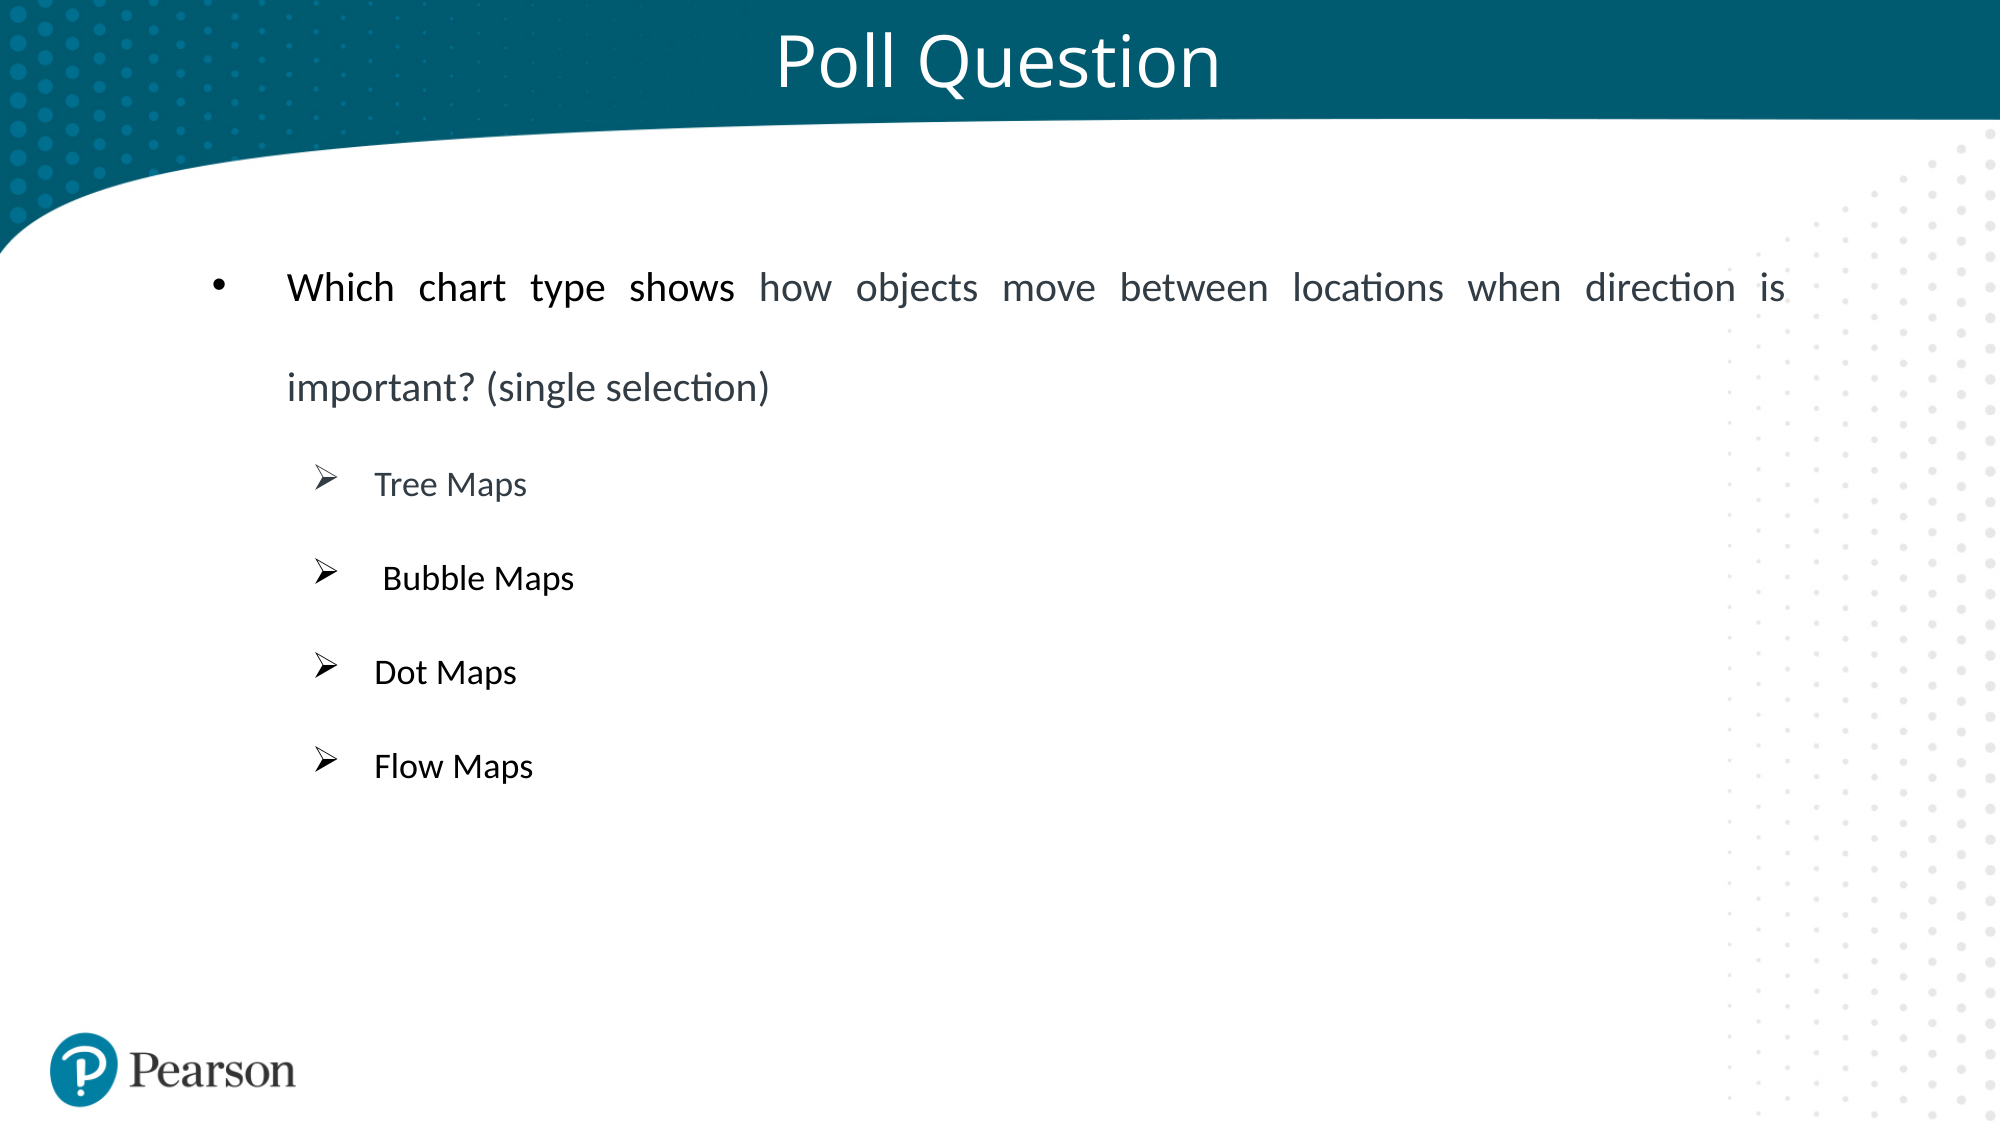

# Poll Question
Which chart type shows how objects move between locations when direction is important? (single selection)
Tree Maps
 Bubble Maps
Dot Maps
Flow Maps